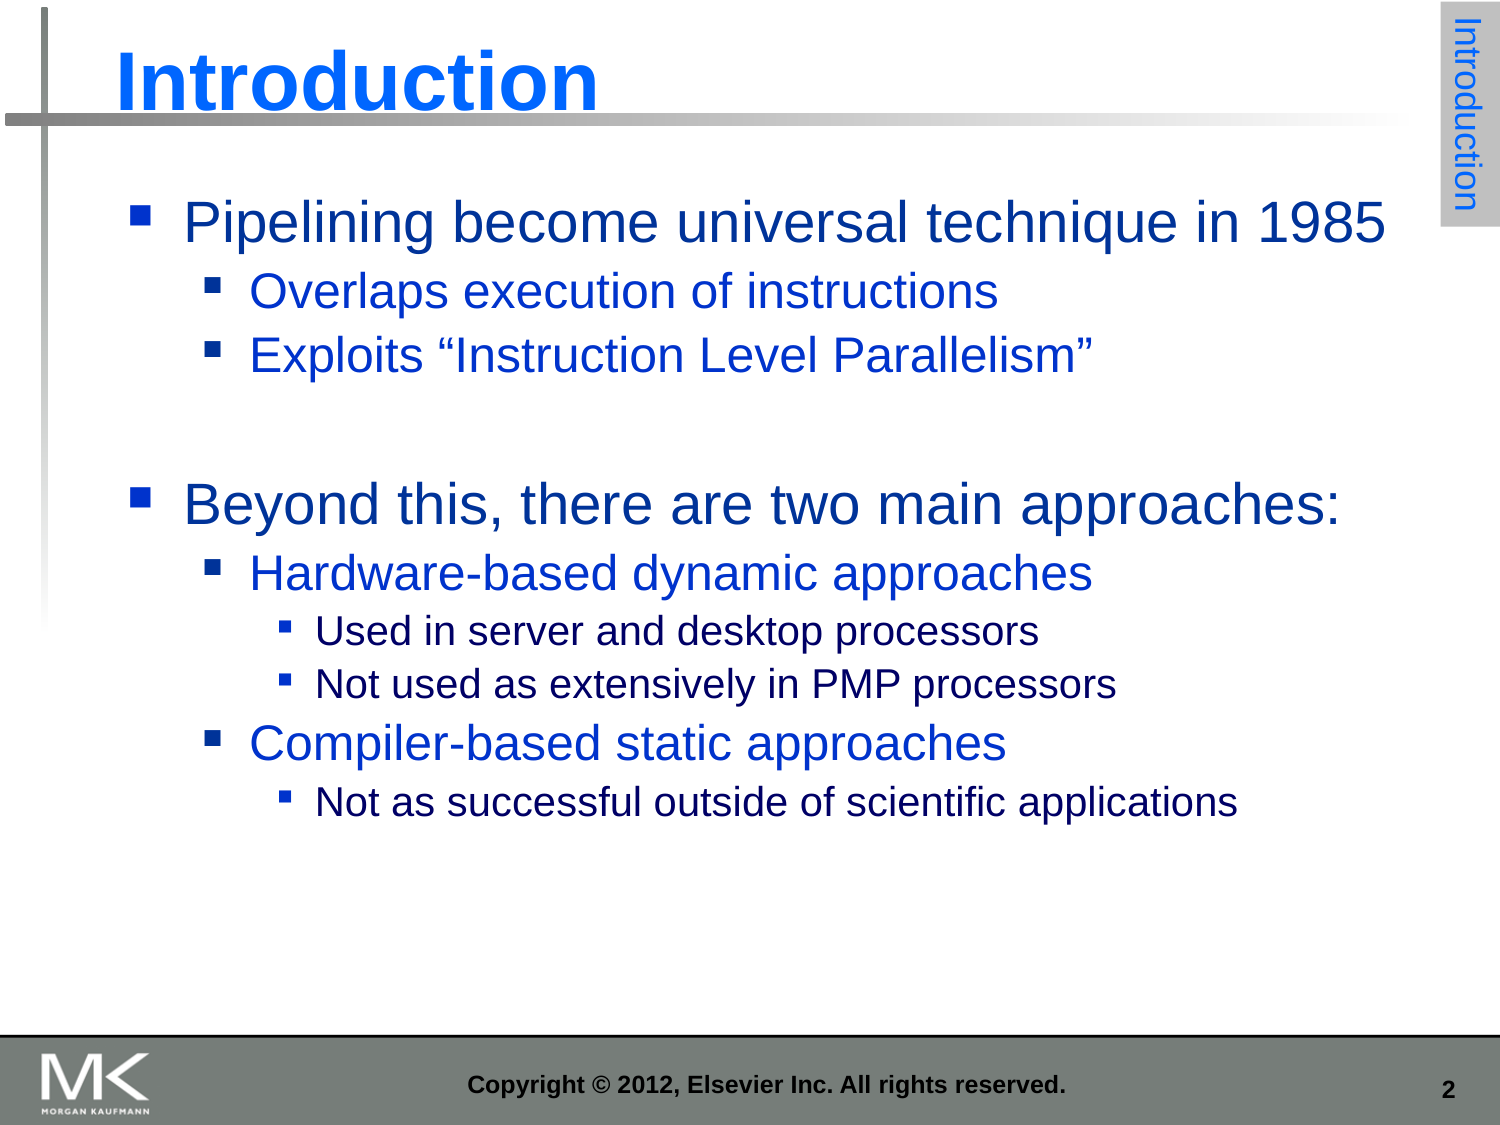

# Introduction
Introduction
Pipelining become universal technique in 1985
Overlaps execution of instructions
Exploits “Instruction Level Parallelism”

Beyond this, there are two main approaches:
Hardware-based dynamic approaches
Used in server and desktop processors
Not used as extensively in PMP processors
Compiler-based static approaches
Not as successful outside of scientific applications

Copyright © 2012, Elsevier Inc. All rights reserved.